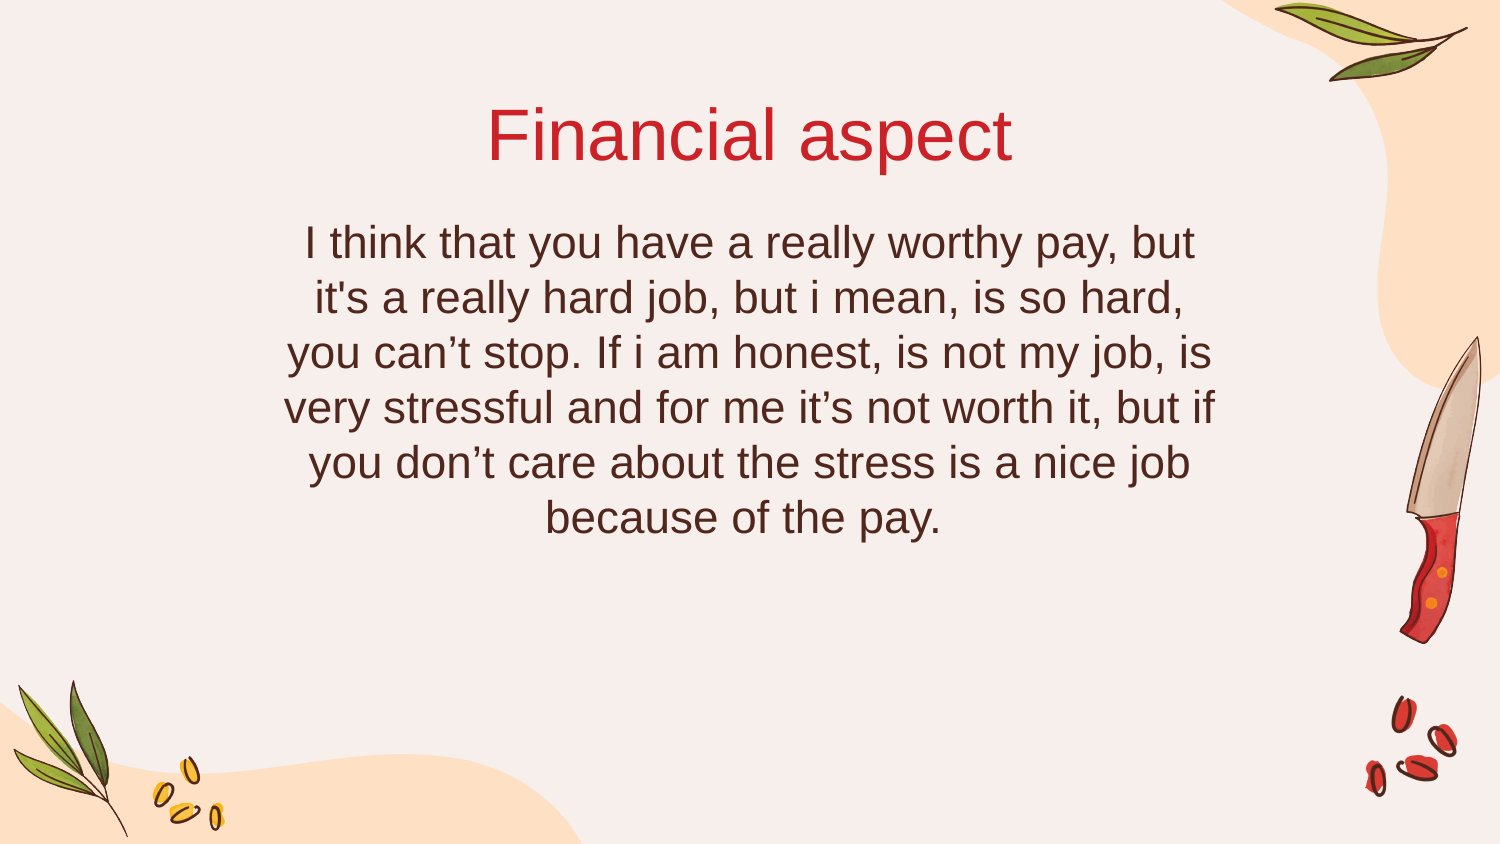

# Financial aspect
I think that you have a really worthy pay, but it's a really hard job, but i mean, is so hard, you can’t stop. If i am honest, is not my job, is very stressful and for me it’s not worth it, but if you don’t care about the stress is a nice job because of the pay.